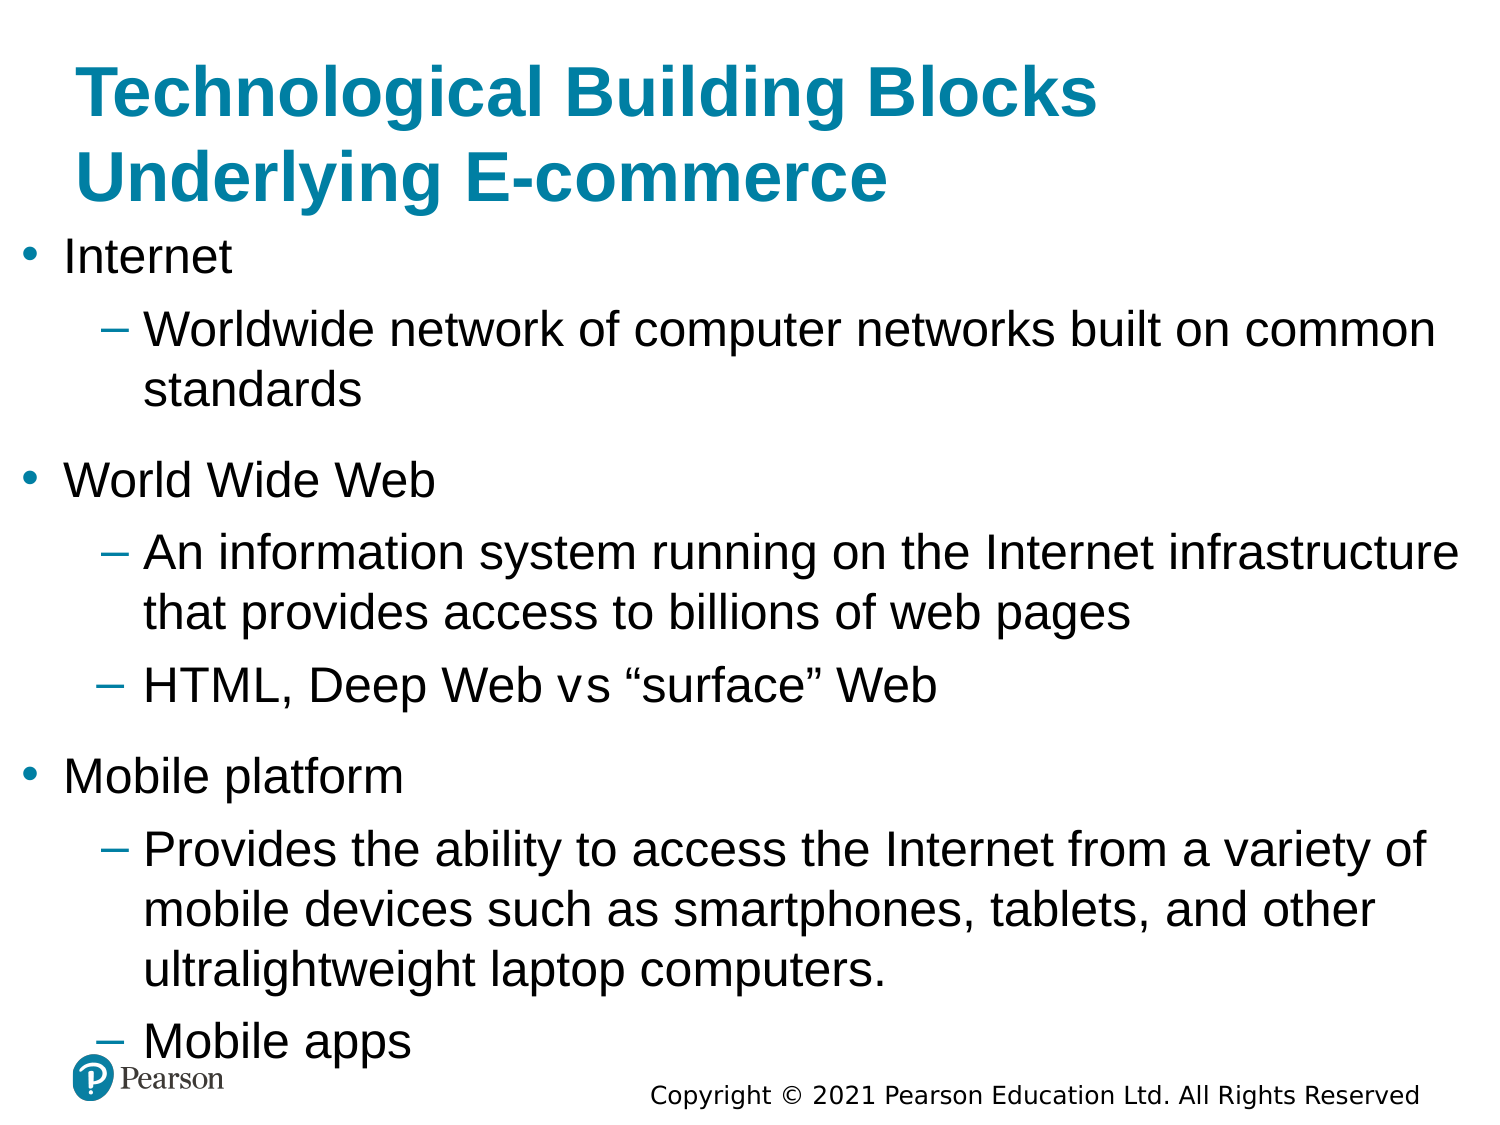

# Technological Building Blocks Underlying E-commerce
Internet
Worldwide network of computer networks built on common standards
World Wide Web
An information system running on the Internet infrastructure that provides access to billions of web pages
H T M L, Deep Web versus “surface” Web
Mobile platform
Provides the ability to access the Internet from a variety of mobile devices such as smartphones, tablets, and other ultralightweight laptop computers.
Mobile apps